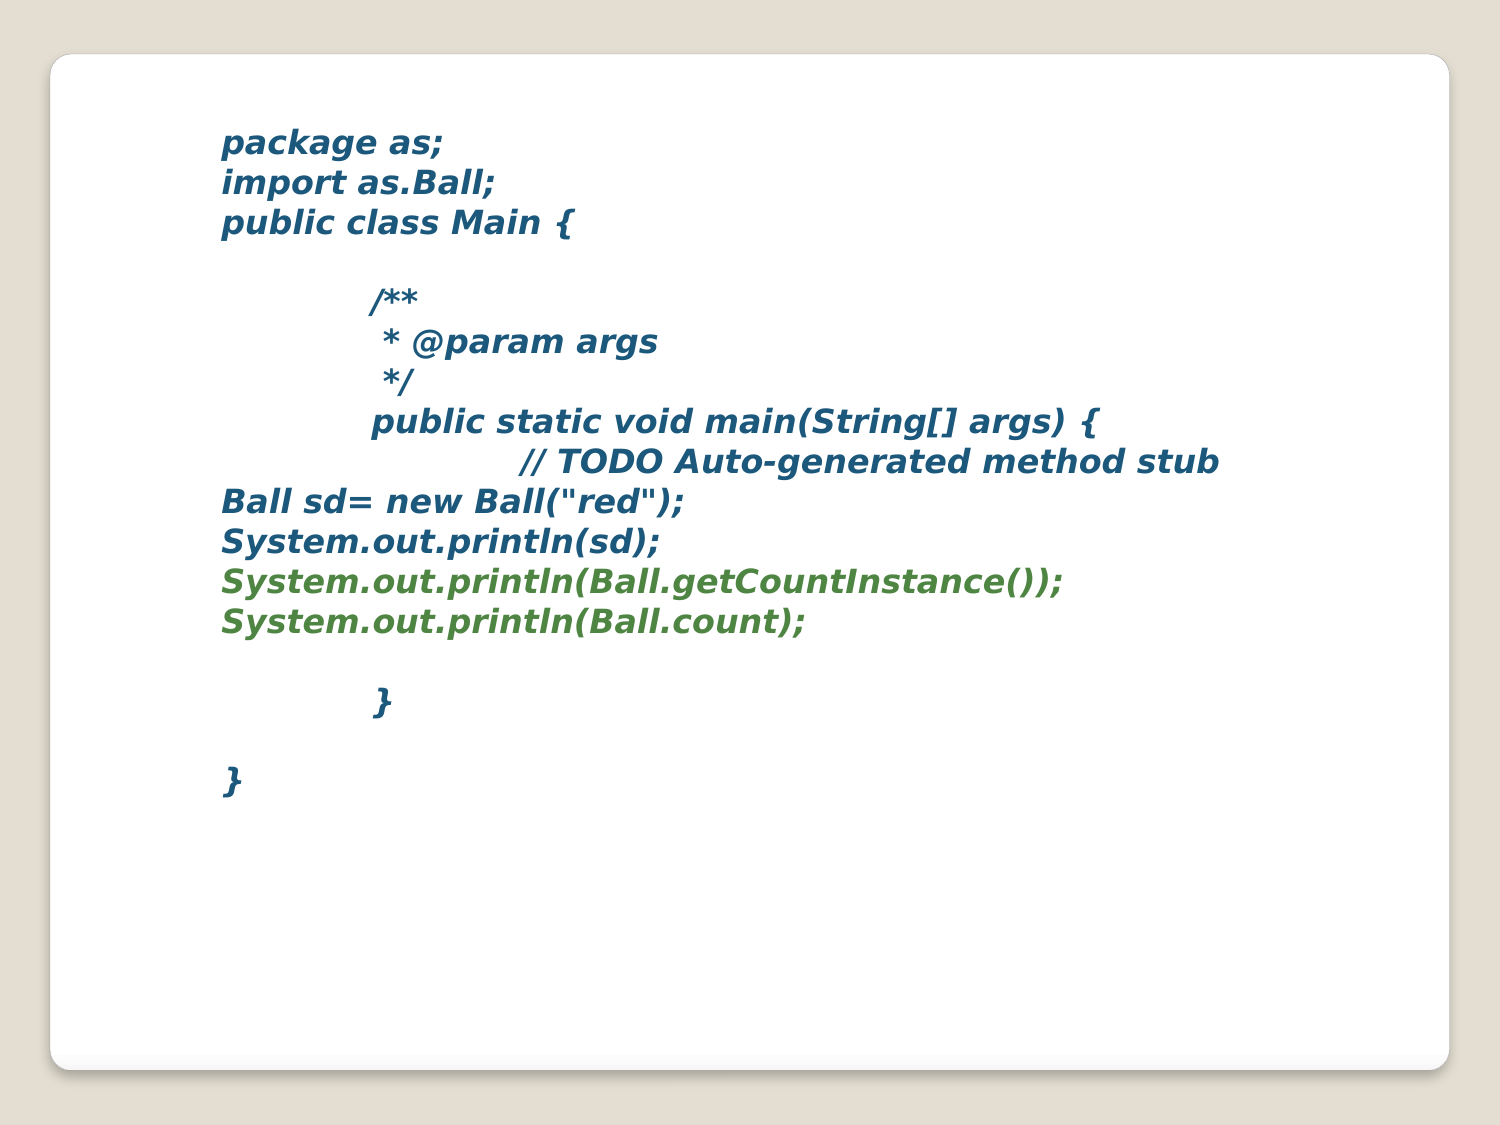

package as;
import as.Ball;
public class Main {

	/**
	 * @param args
	 */
	public static void main(String[] args) {
		// TODO Auto-generated method stub
Ball sd= new Ball("red");
System.out.println(sd);
System.out.println(Ball.getCountInstance());
System.out.println(Ball.count);

	}

}